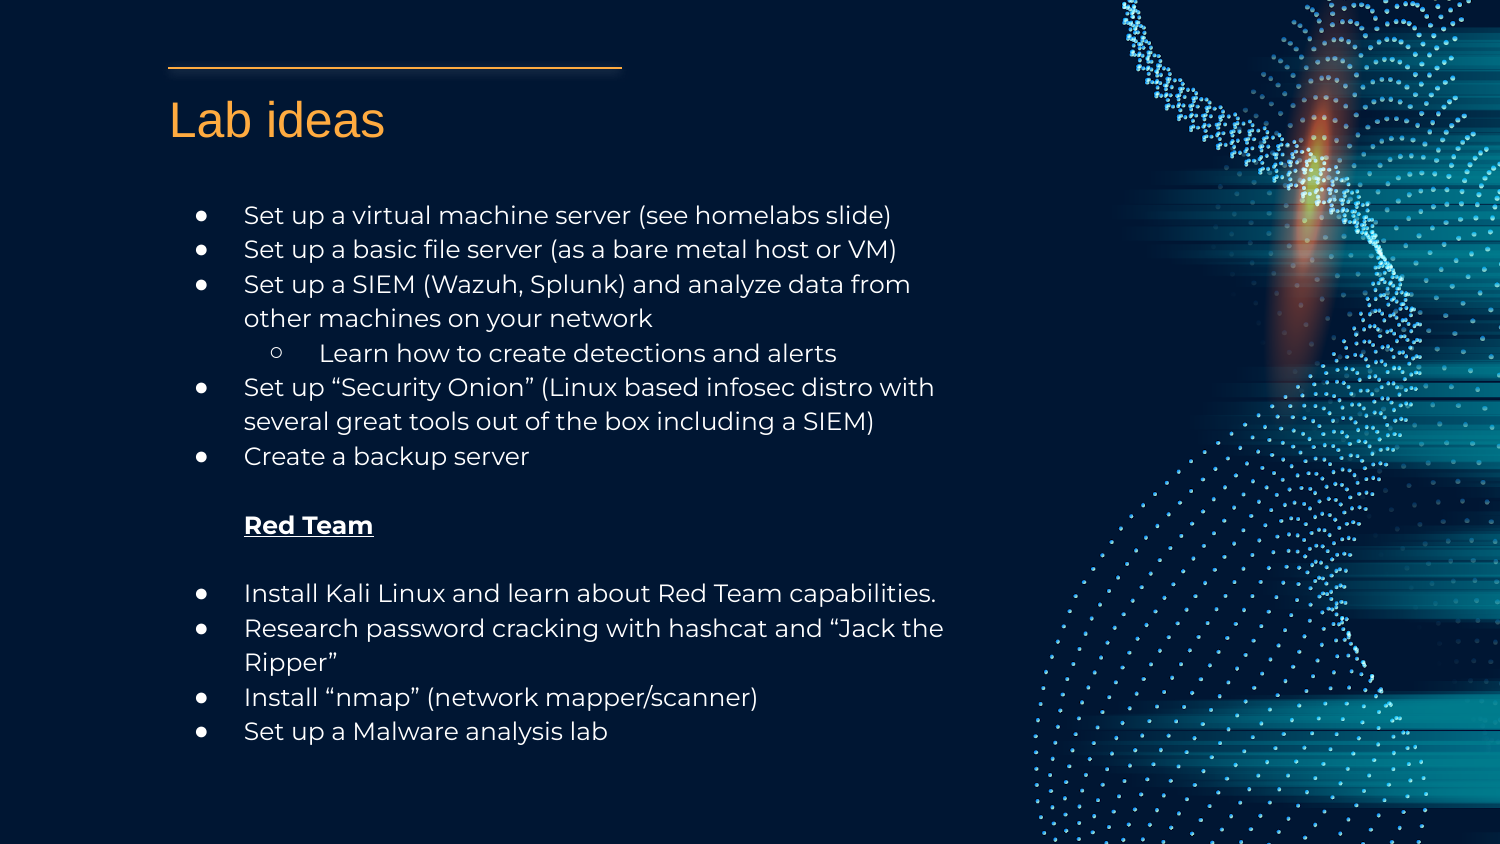

# Lab ideas
Set up a virtual machine server (see homelabs slide)
Set up a basic file server (as a bare metal host or VM)
Set up a SIEM (Wazuh, Splunk) and analyze data from other machines on your network
Learn how to create detections and alerts
Set up “Security Onion” (Linux based infosec distro with several great tools out of the box including a SIEM)
Create a backup server
Red Team

Install Kali Linux and learn about Red Team capabilities.
Research password cracking with hashcat and “Jack the Ripper”
Install “nmap” (network mapper/scanner)
Set up a Malware analysis lab

(All of the above could be virtual machines on your server)